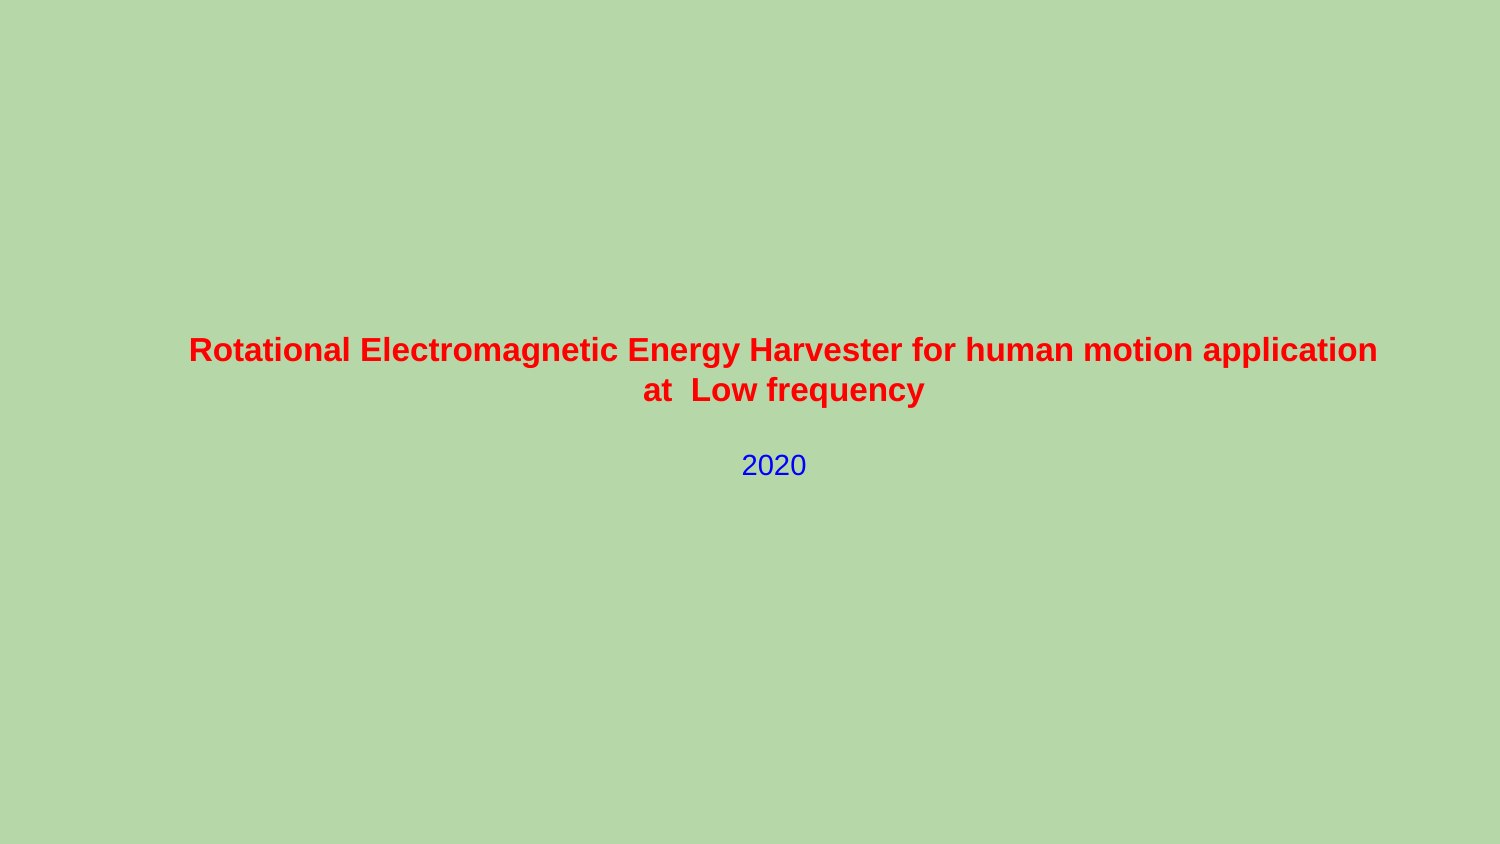

Rotational Electromagnetic Energy Harvester for human motion application at  Low frequency
2020